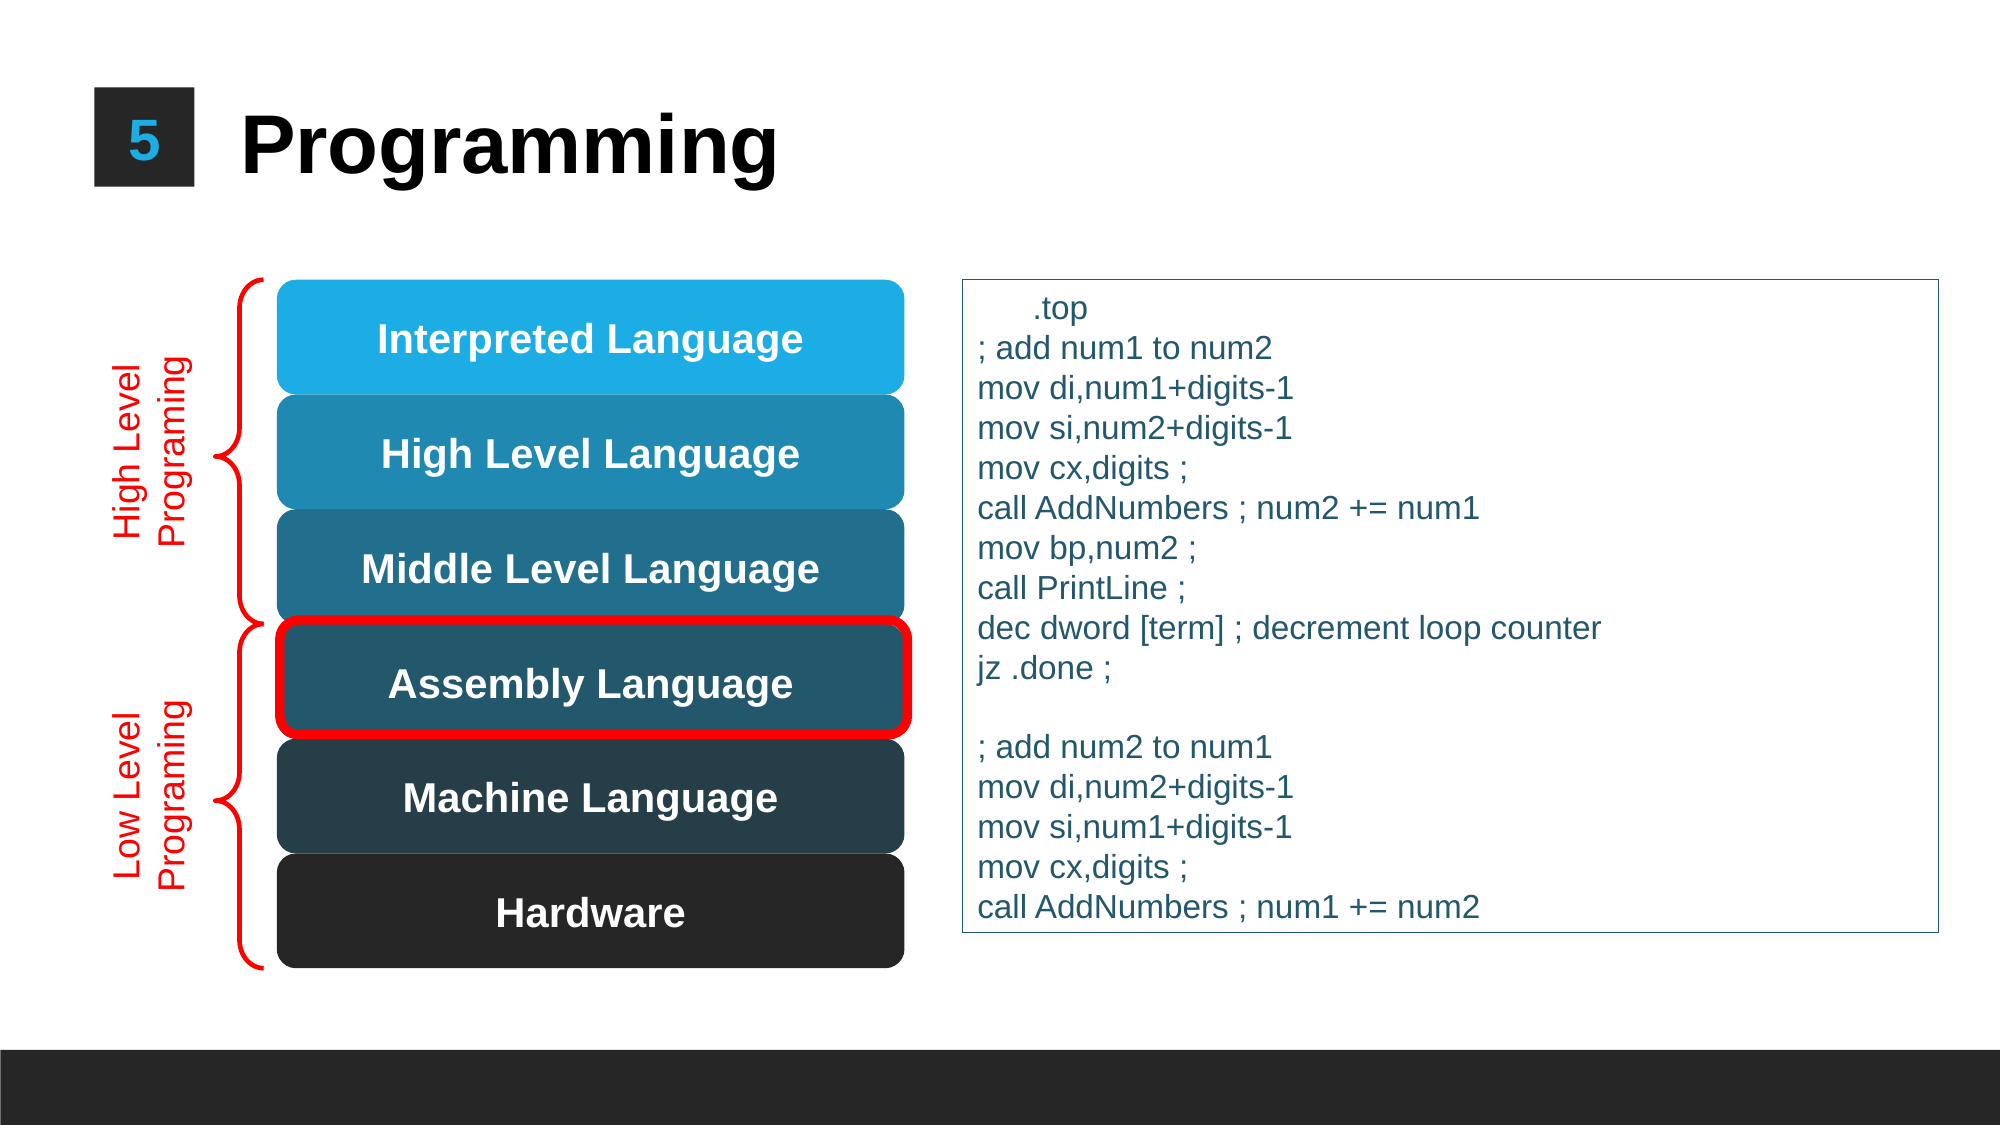

Programming
5
      .top
; add num1 to num2
mov di,num1+digits-1
mov si,num2+digits-1
mov cx,digits ;
call AddNumbers ; num2 += num1
mov bp,num2 ;
call PrintLine ;
dec dword [term] ; decrement loop counter
jz .done ;
; add num2 to num1
mov di,num2+digits-1
mov si,num1+digits-1
mov cx,digits ;
call AddNumbers ; num1 += num2

Interpreted Language
High Level Language
High Level Programing
Middle Level Language

Assembly Language
Machine Language
Low Level Programing
Hardware